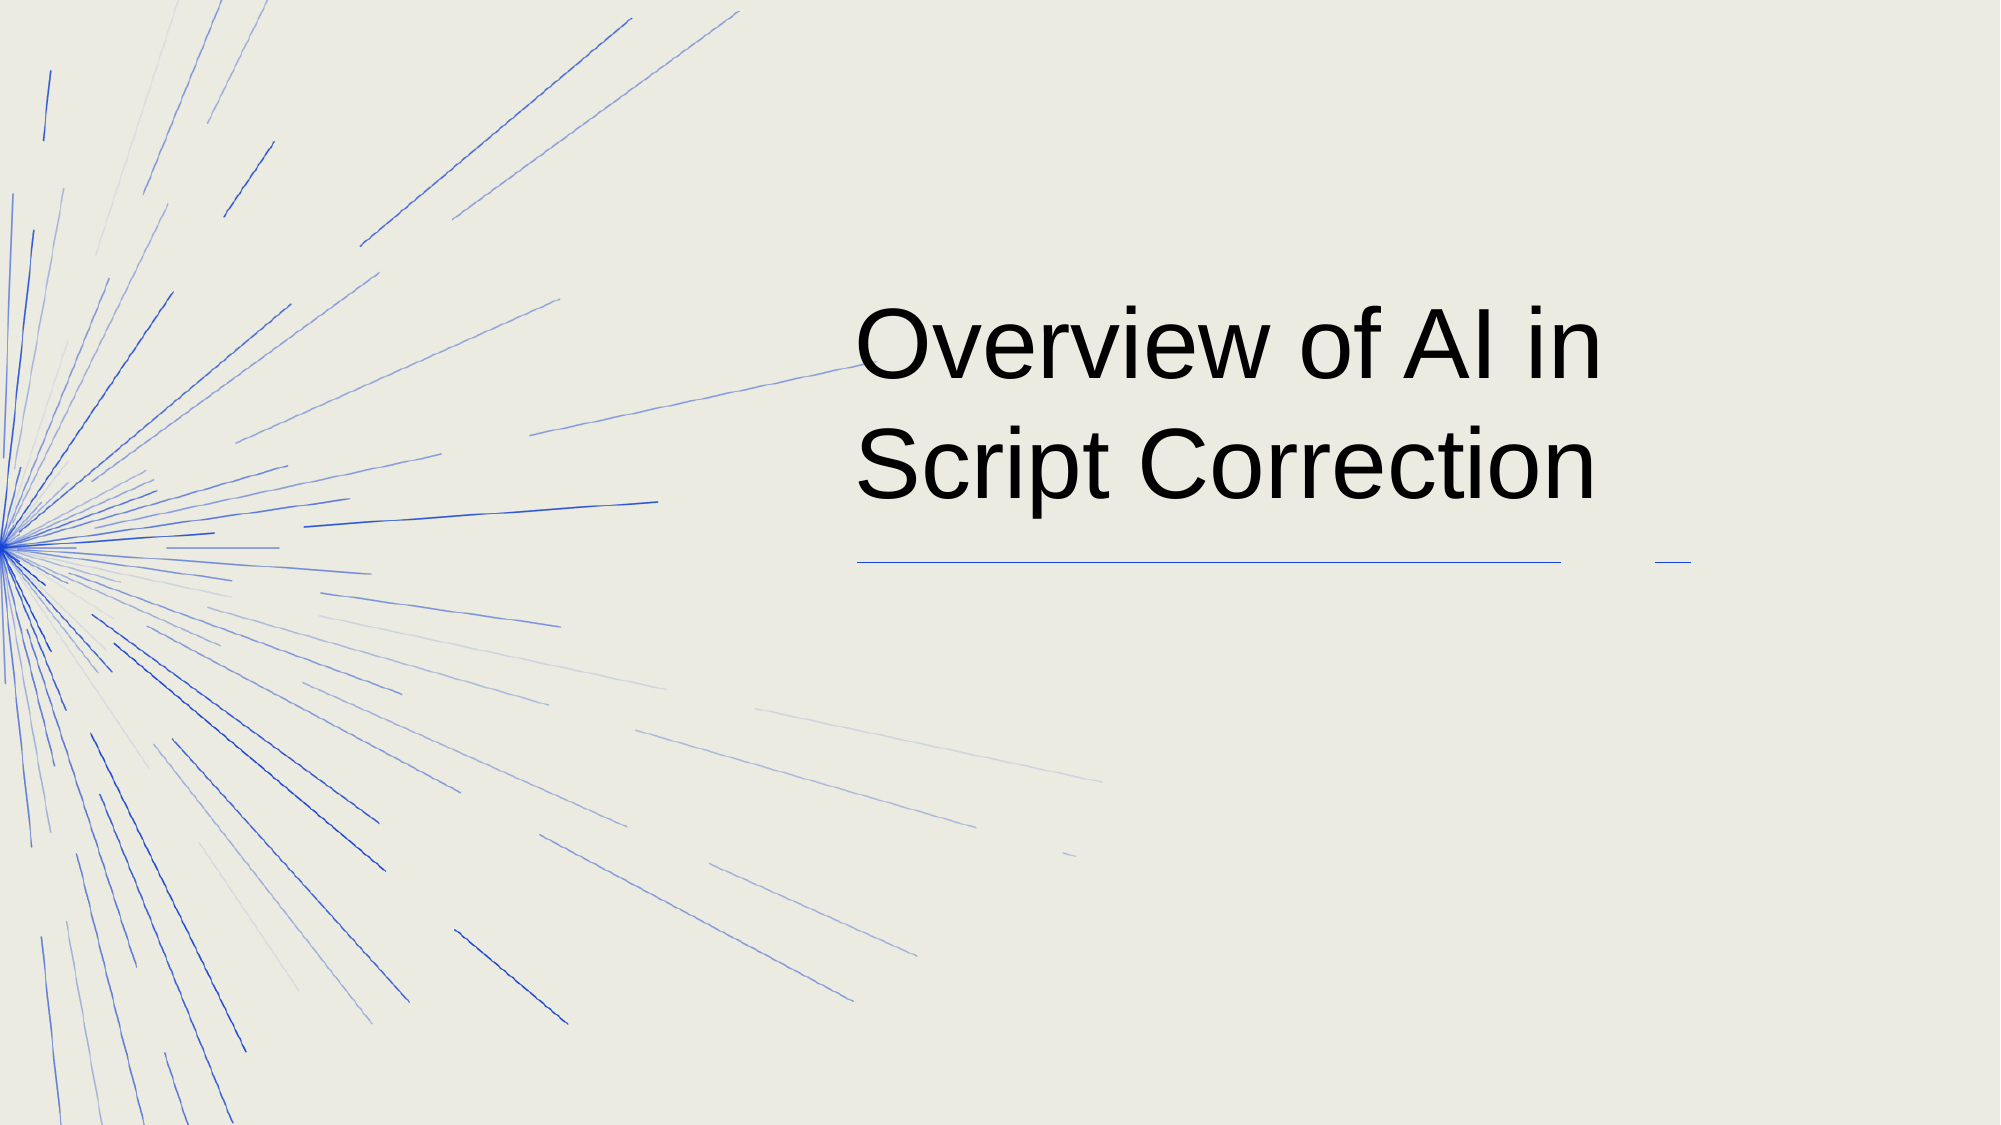

# Overview of AI in Script Correction